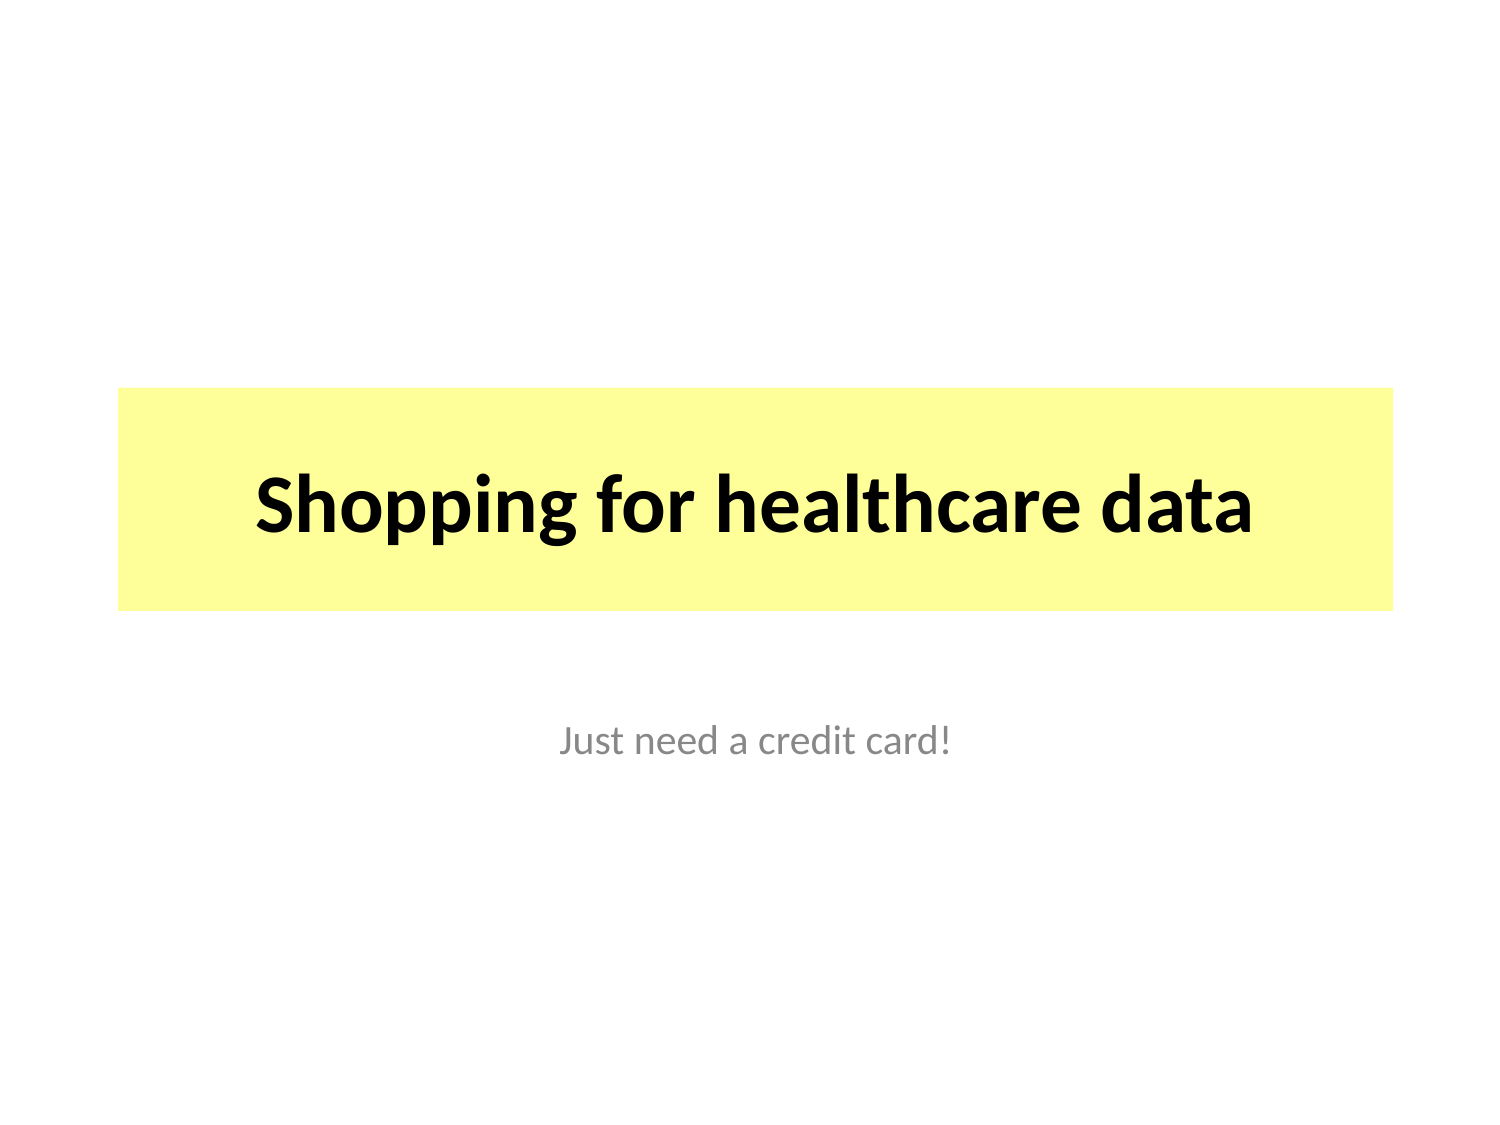

# Shopping for healthcare data
Just need a credit card!